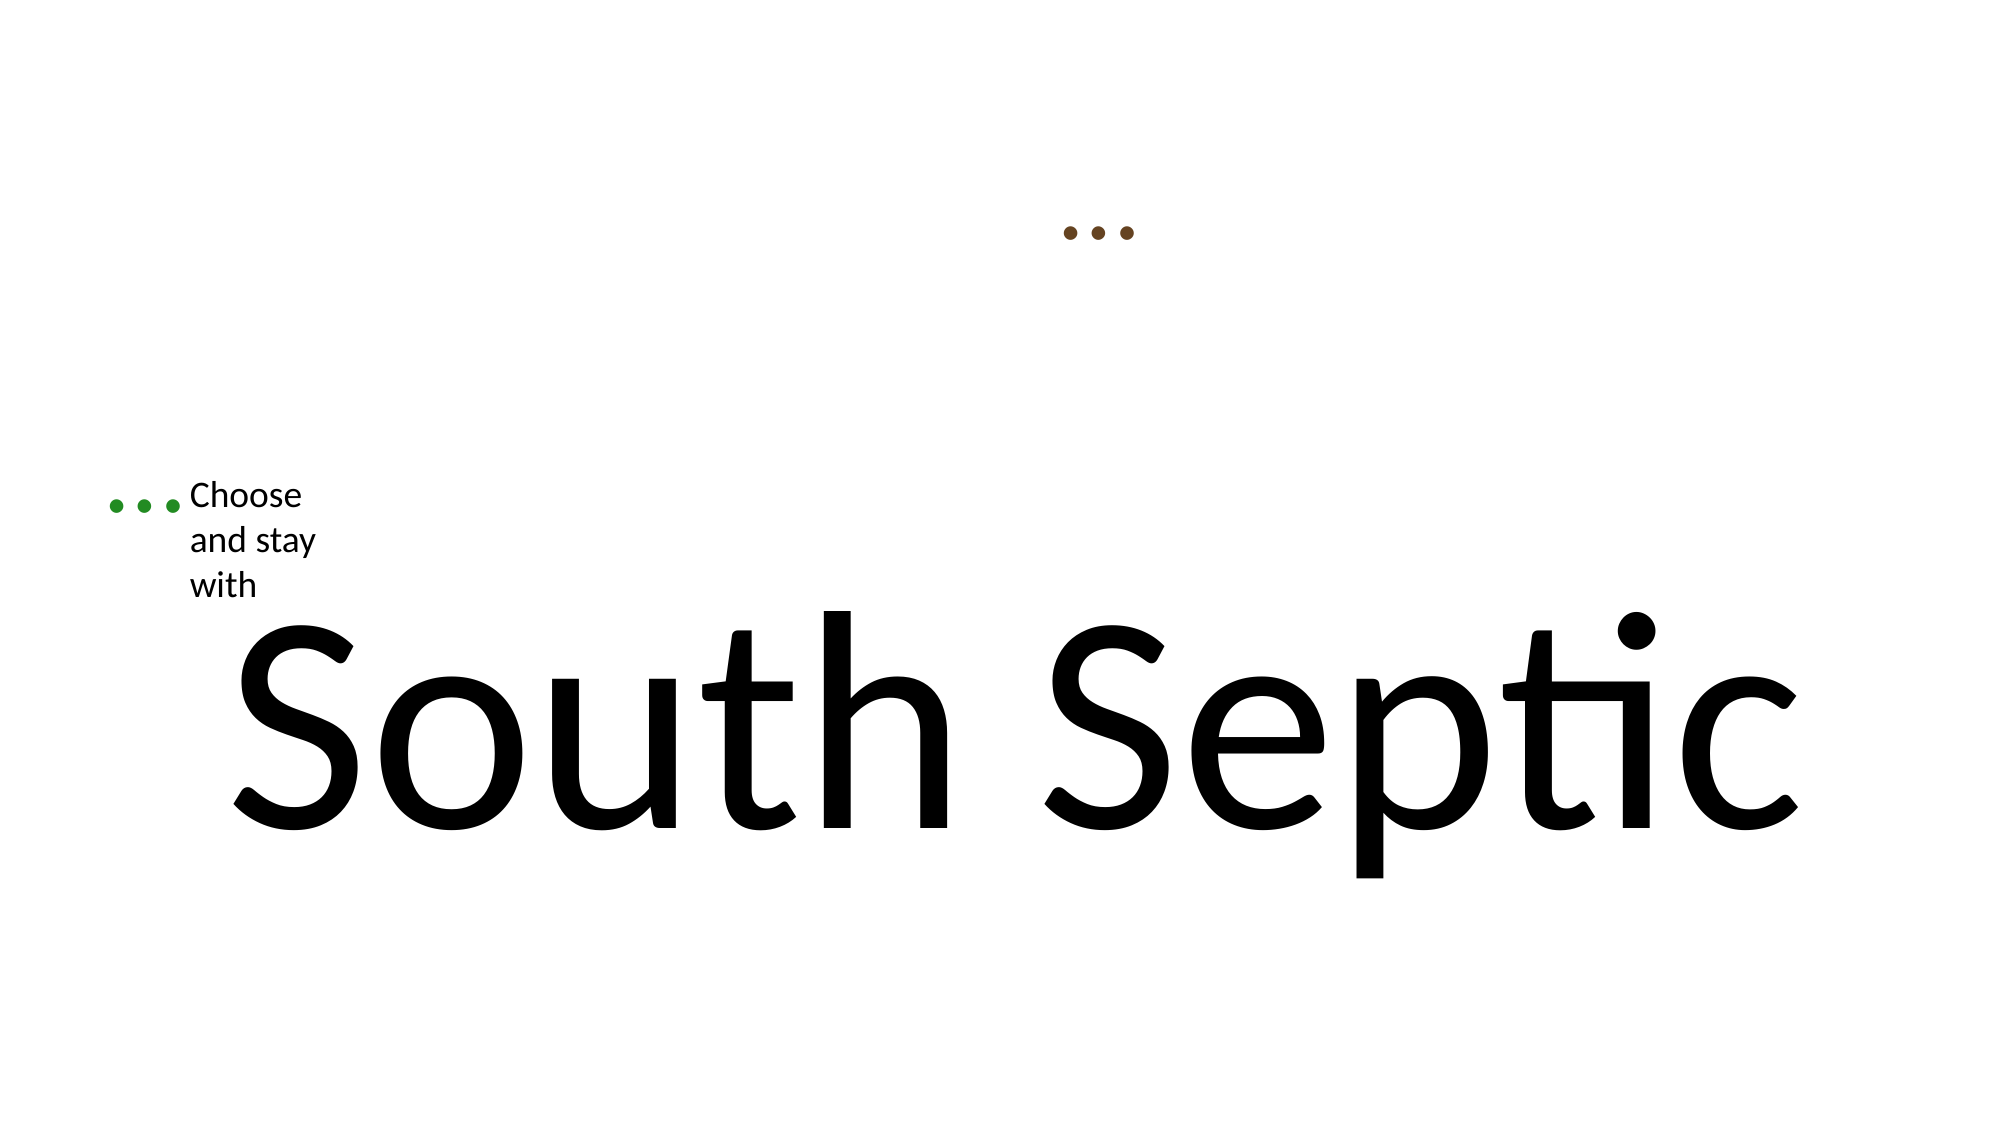

…
…
Choose and stay with
South Septic